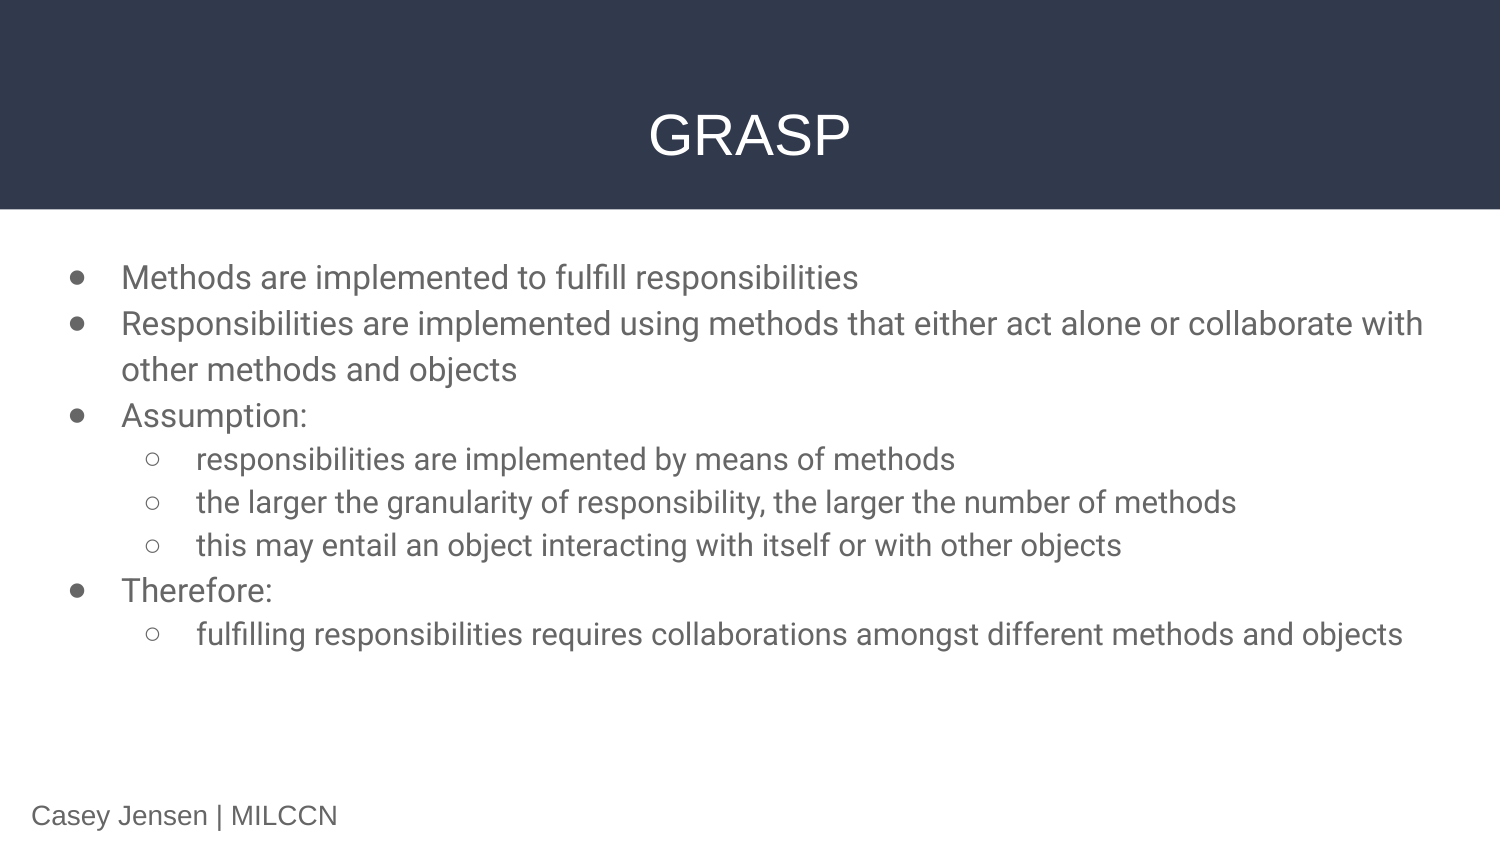

# GRASP
Methods are implemented to fulfill responsibilities
Responsibilities are implemented using methods that either act alone or collaborate with other methods and objects
Assumption:
responsibilities are implemented by means of methods
the larger the granularity of responsibility, the larger the number of methods
this may entail an object interacting with itself or with other objects
Therefore:
fulfilling responsibilities requires collaborations amongst different methods and objects
Casey Jensen | MILCCN